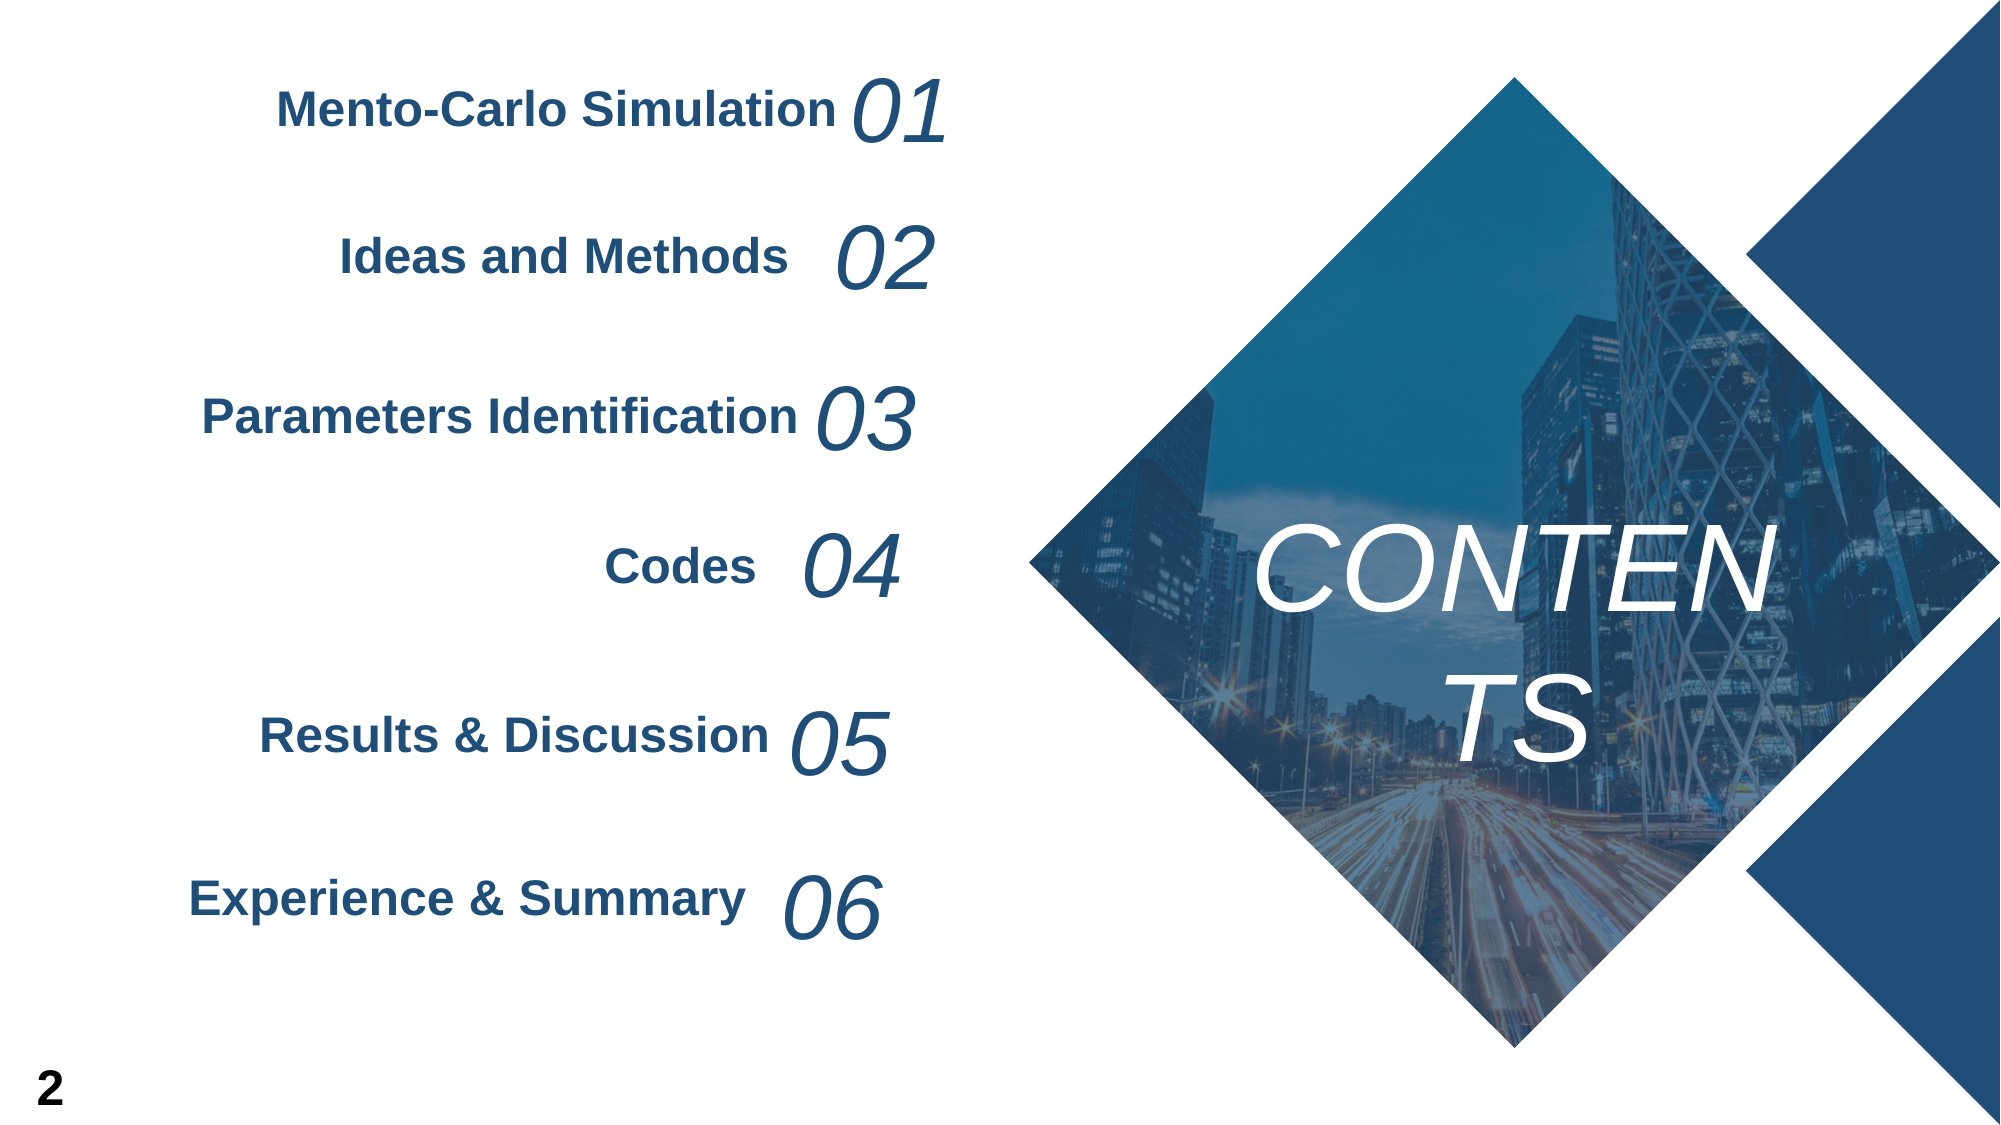

01
Mento-Carlo Simulation

02
Ideas and Methods
03
Parameters Identification

CONTENTS
04
 Codes
 05
 Results & Discussion

06
  Experience & Summary
2